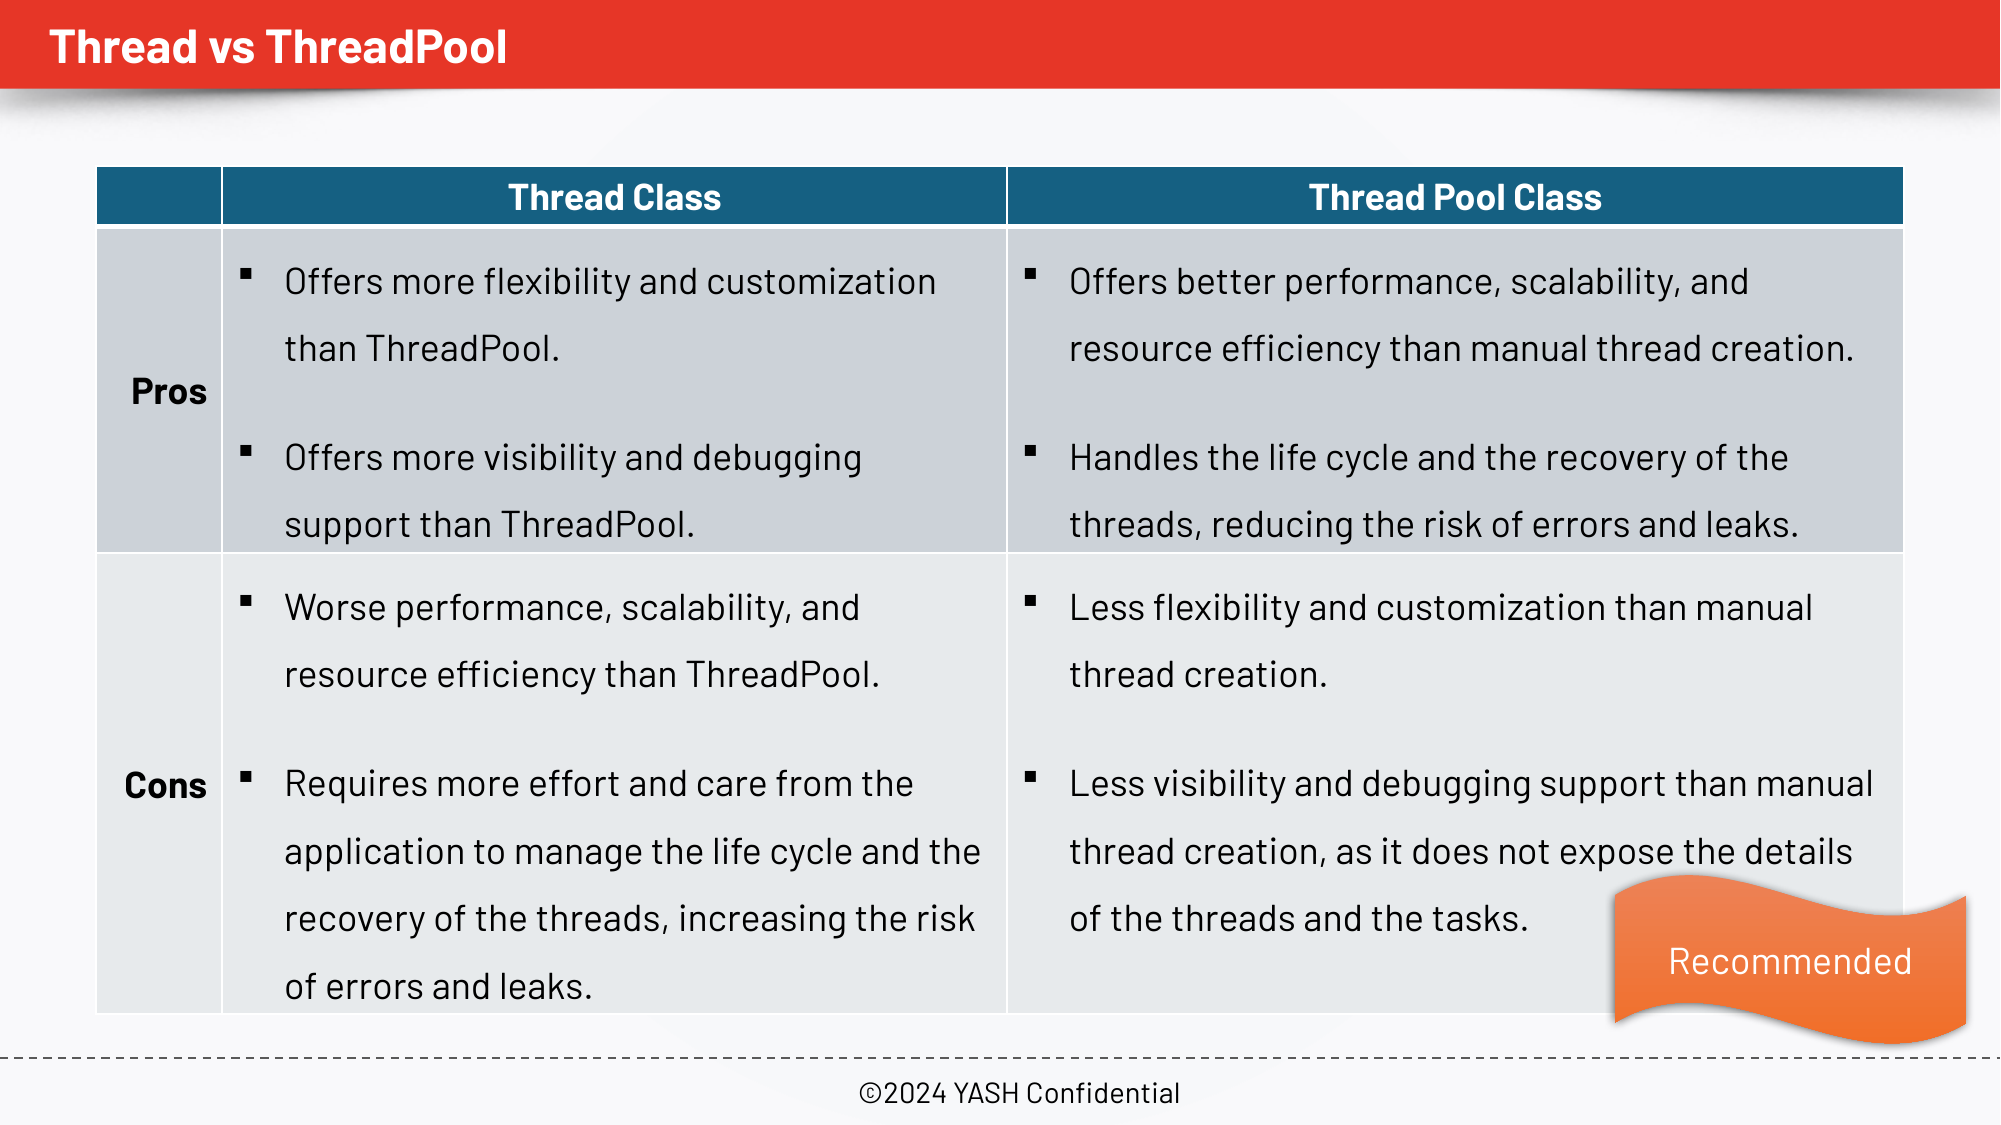

# Thread vs ThreadPool
|  | Thread Class | Thread Pool Class |
| --- | --- | --- |
| Pros | Offers more flexibility and customization than ThreadPool. Offers more visibility and debugging support than ThreadPool. | Offers better performance, scalability, and resource efficiency than manual thread creation. Handles the life cycle and the recovery of the threads, reducing the risk of errors and leaks. |
| Cons | Worse performance, scalability, and resource efficiency than ThreadPool. Requires more effort and care from the application to manage the life cycle and the recovery of the threads, increasing the risk of errors and leaks. | Less flexibility and customization than manual thread creation. Less visibility and debugging support than manual thread creation, as it does not expose the details of the threads and the tasks. |
Recommended